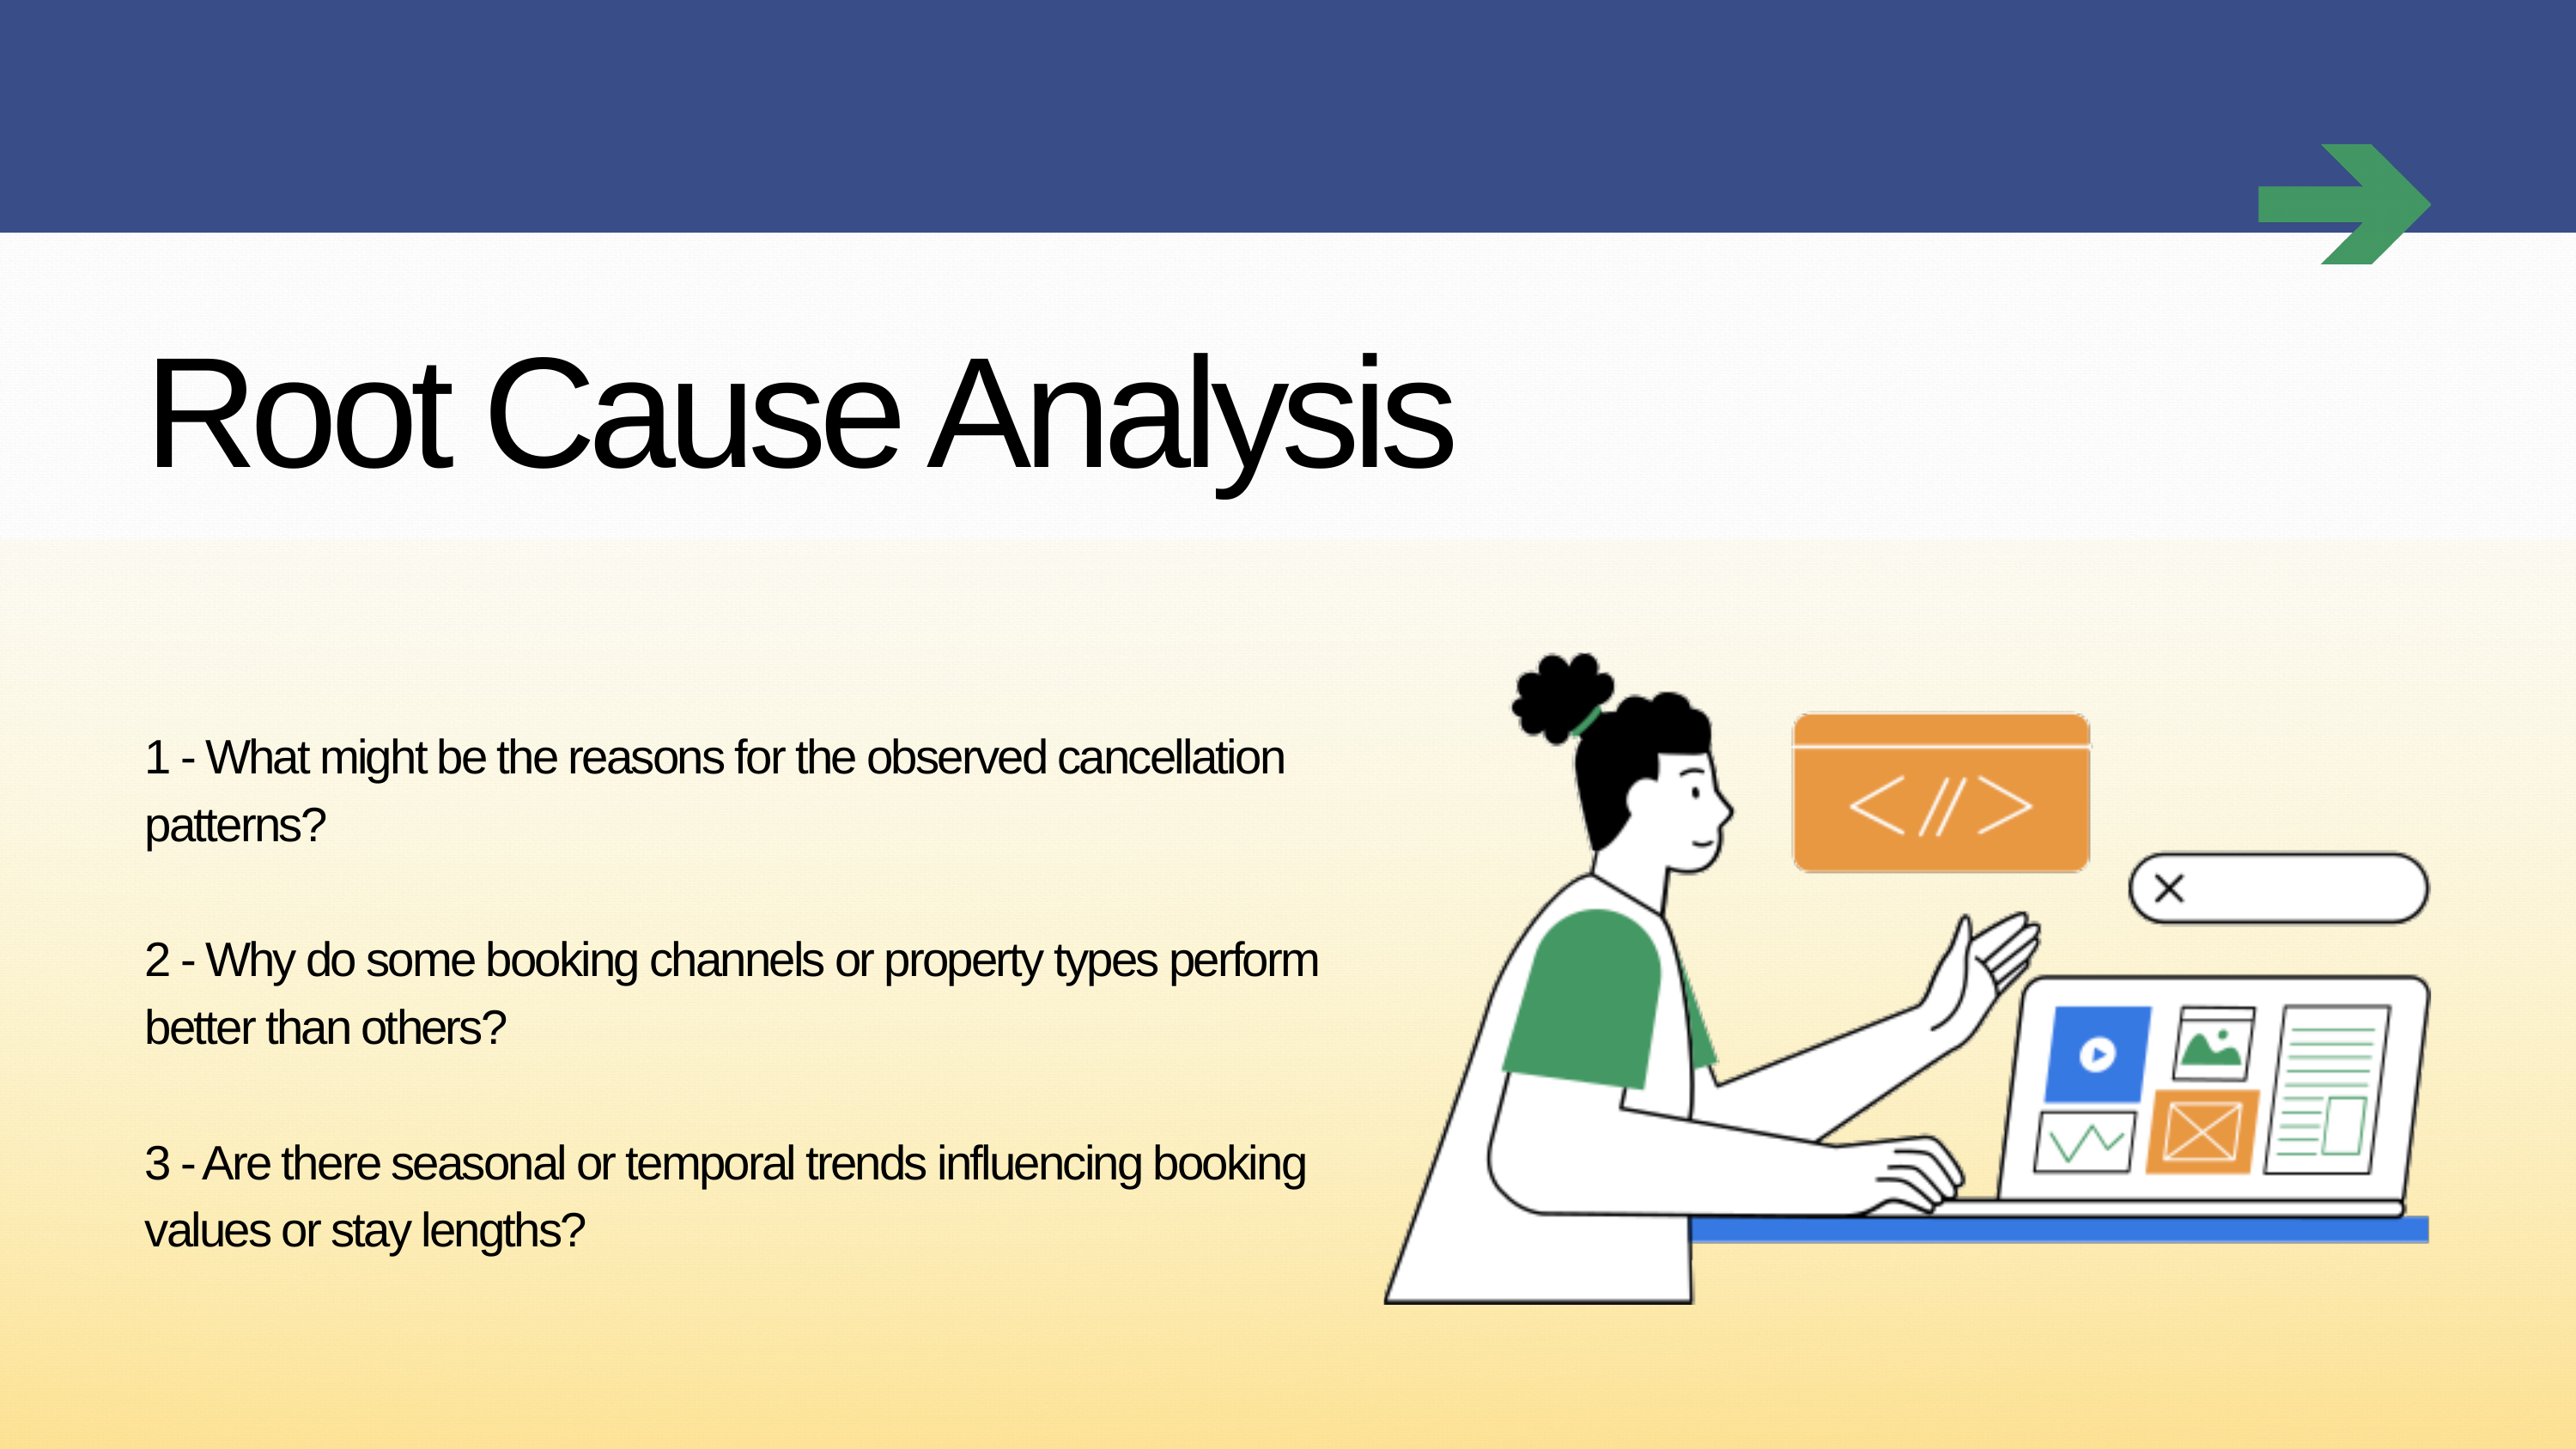

Root Cause Analysis

1 - What might be the reasons for the observed cancellation patterns?

2 - Why do some booking channels or property types perform better than others?

3 - Are there seasonal or temporal trends influencing booking values or stay lengths?